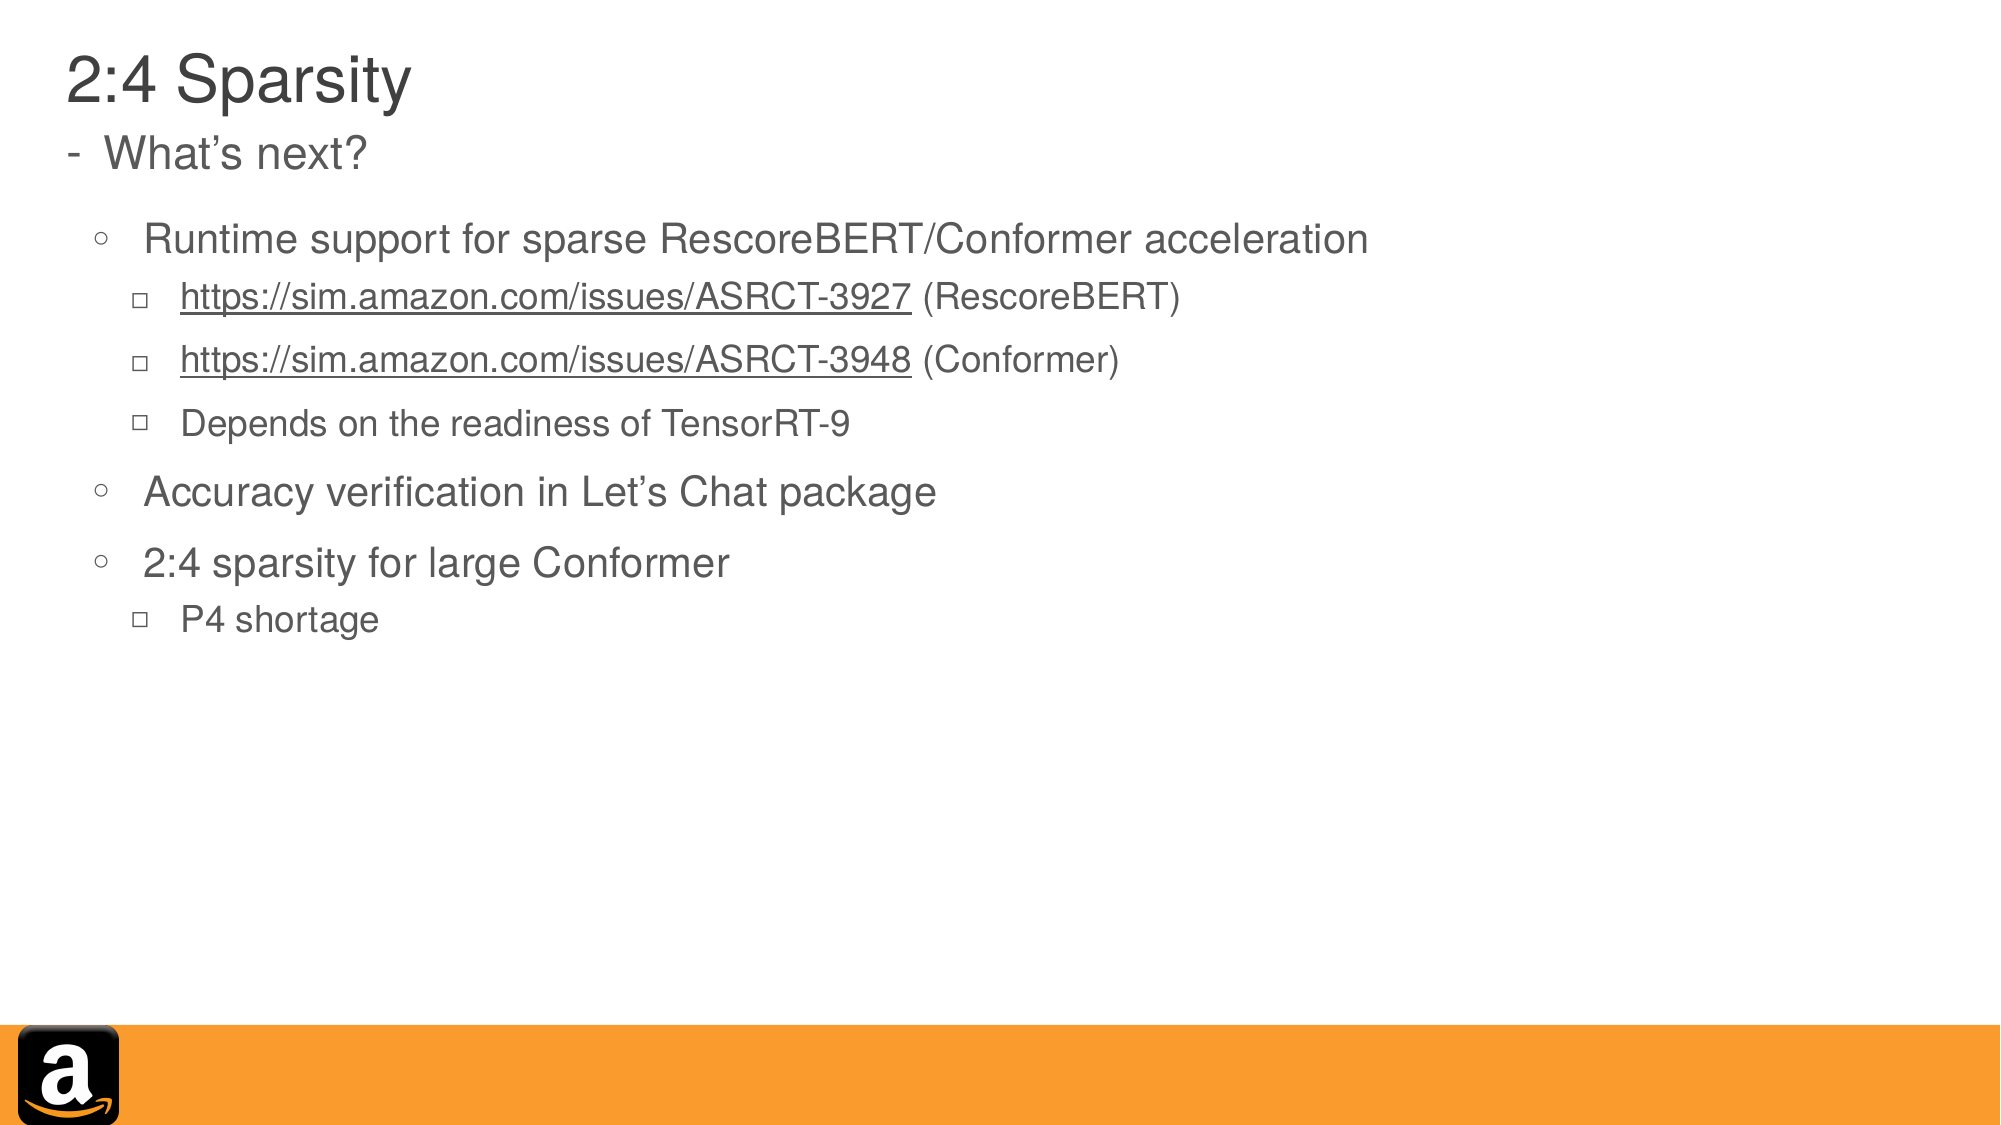

# 2:4 Sparsity
What’s next?
Runtime support for sparse RescoreBERT/Conformer acceleration
https://sim.amazon.com/issues/ASRCT-3927 (RescoreBERT)
https://sim.amazon.com/issues/ASRCT-3948 (Conformer)
Depends on the readiness of TensorRT-9
Accuracy verification in Let’s Chat package
2:4 sparsity for large Conformer
P4 shortage